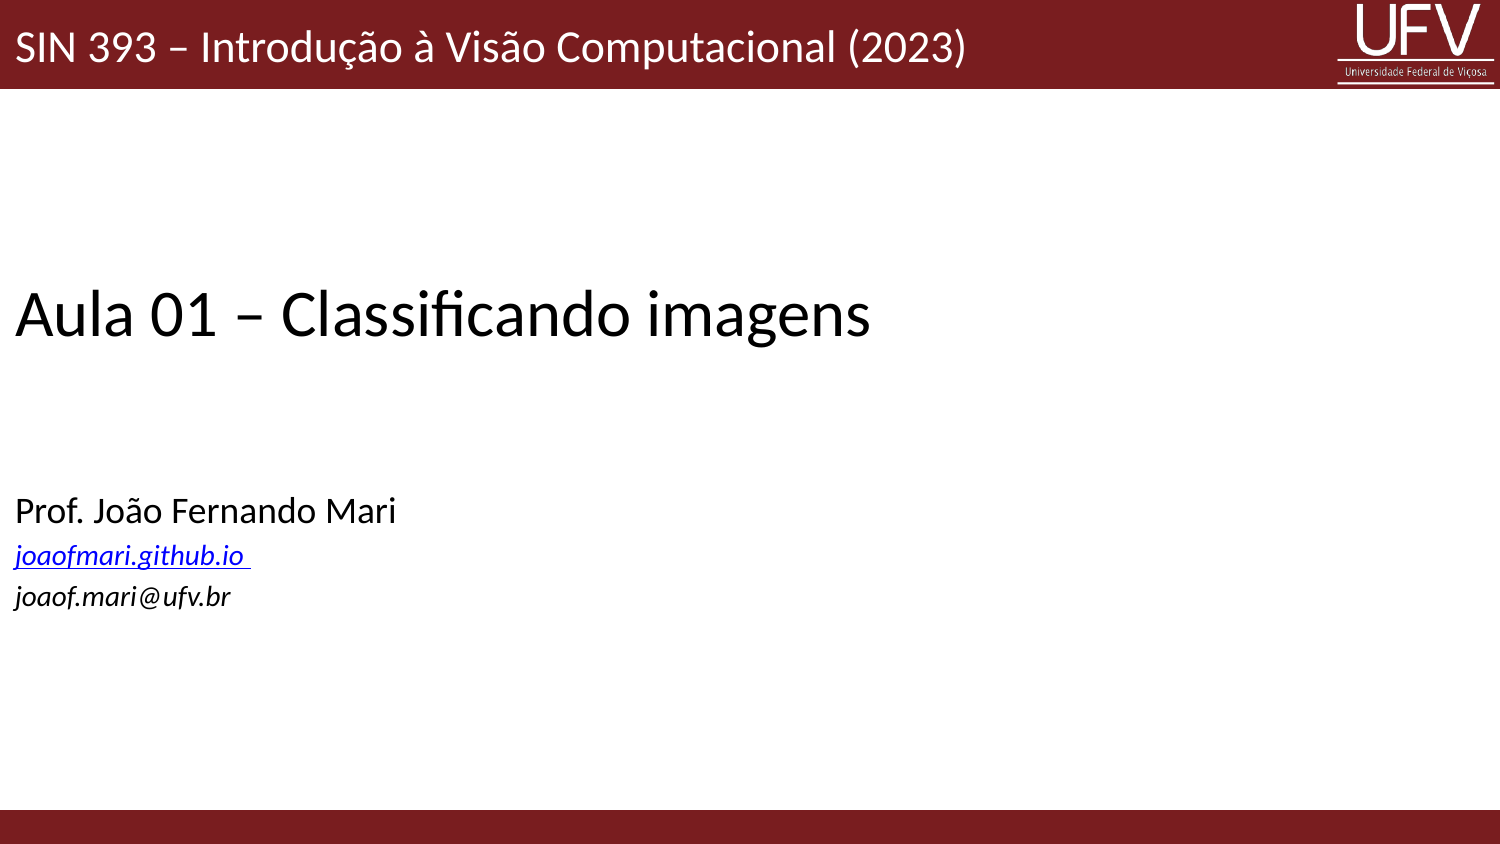

SIN 393 – Introdução à Visão Computacional (2023)
# Aula 01 – Classificando imagens
Prof. João Fernando Mari
joaofmari.github.io
joaof.mari@ufv.br